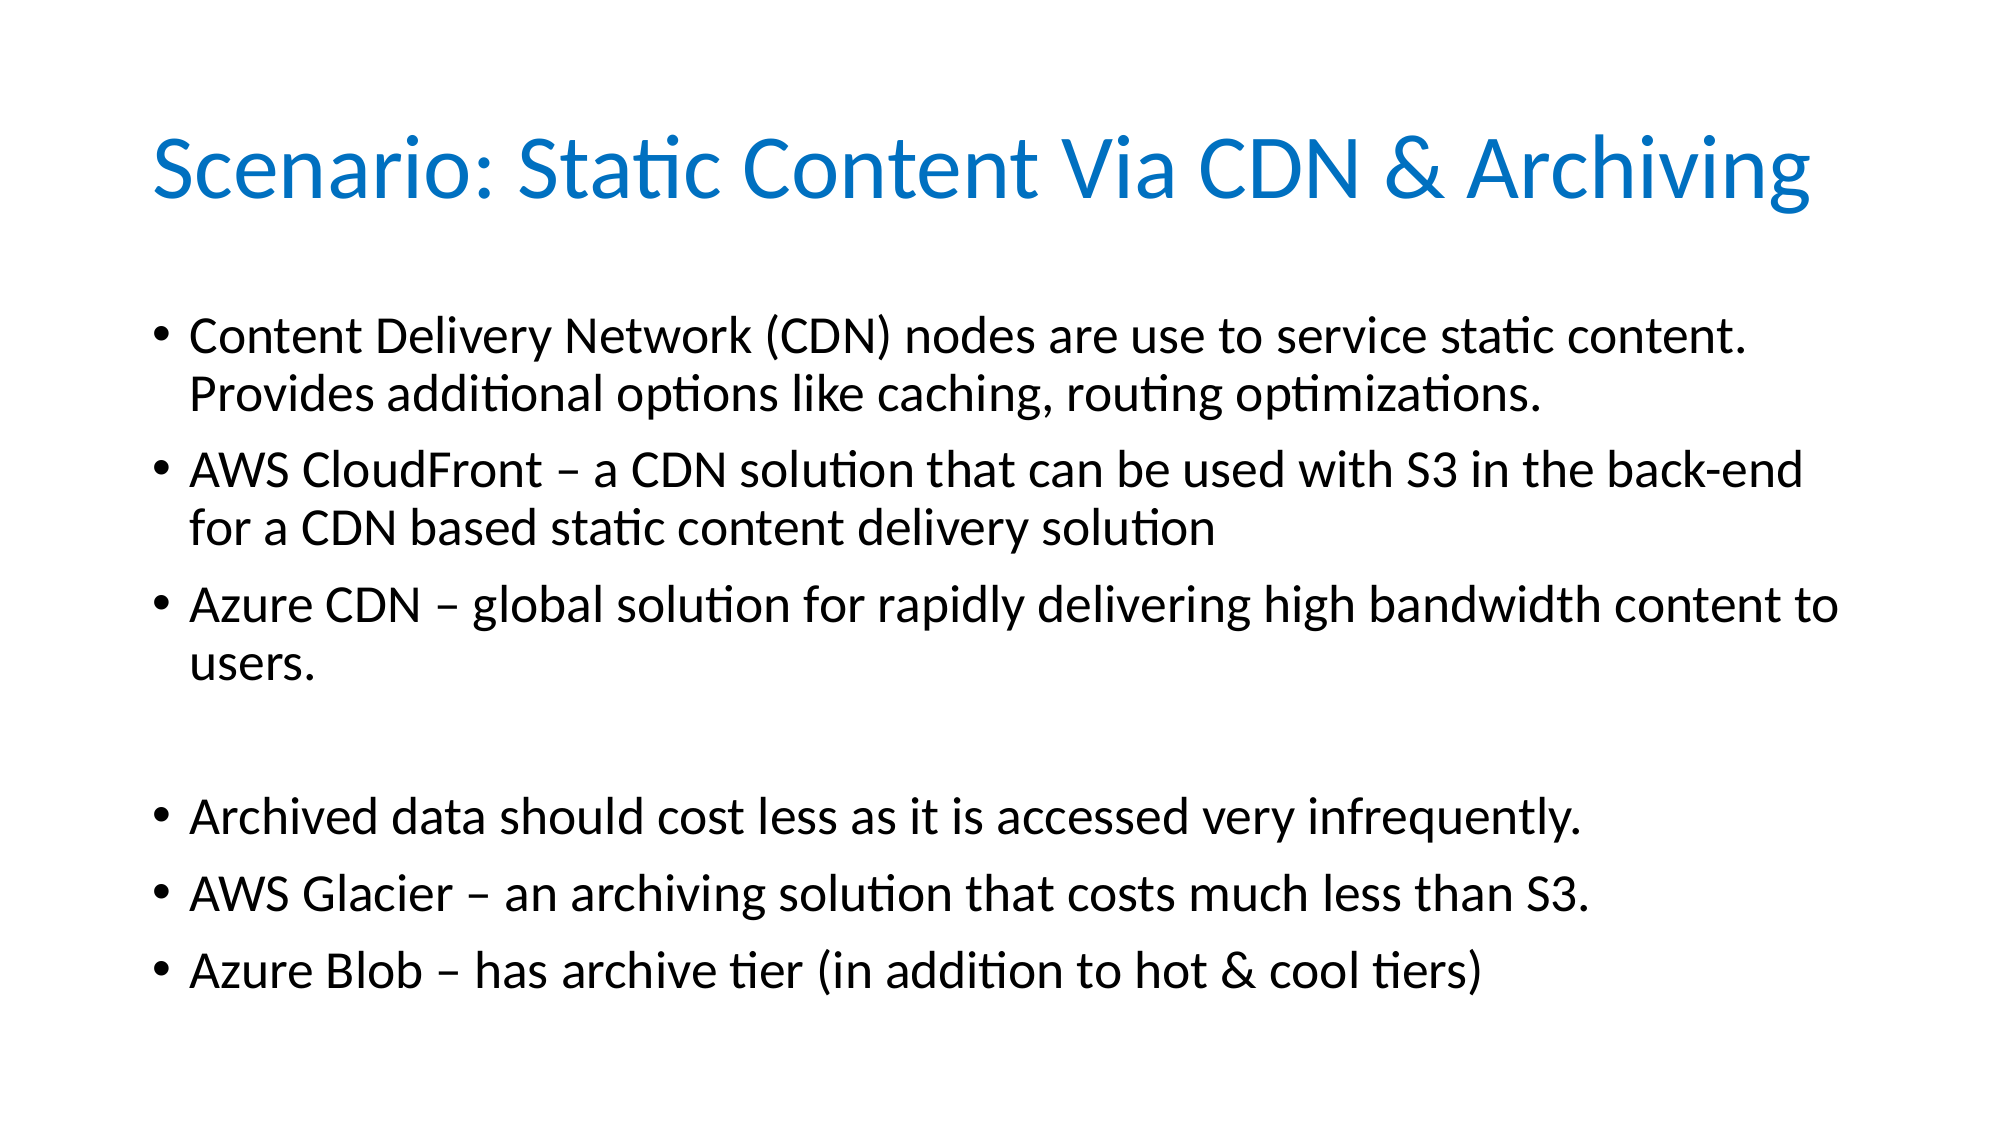

# Scenario: Static Content Via CDN & Archiving
Content Delivery Network (CDN) nodes are use to service static content. Provides additional options like caching, routing optimizations.
AWS CloudFront – a CDN solution that can be used with S3 in the back-end for a CDN based static content delivery solution
Azure CDN – global solution for rapidly delivering high bandwidth content to users.

Archived data should cost less as it is accessed very infrequently.
AWS Glacier – an archiving solution that costs much less than S3.
Azure Blob – has archive tier (in addition to hot & cool tiers)